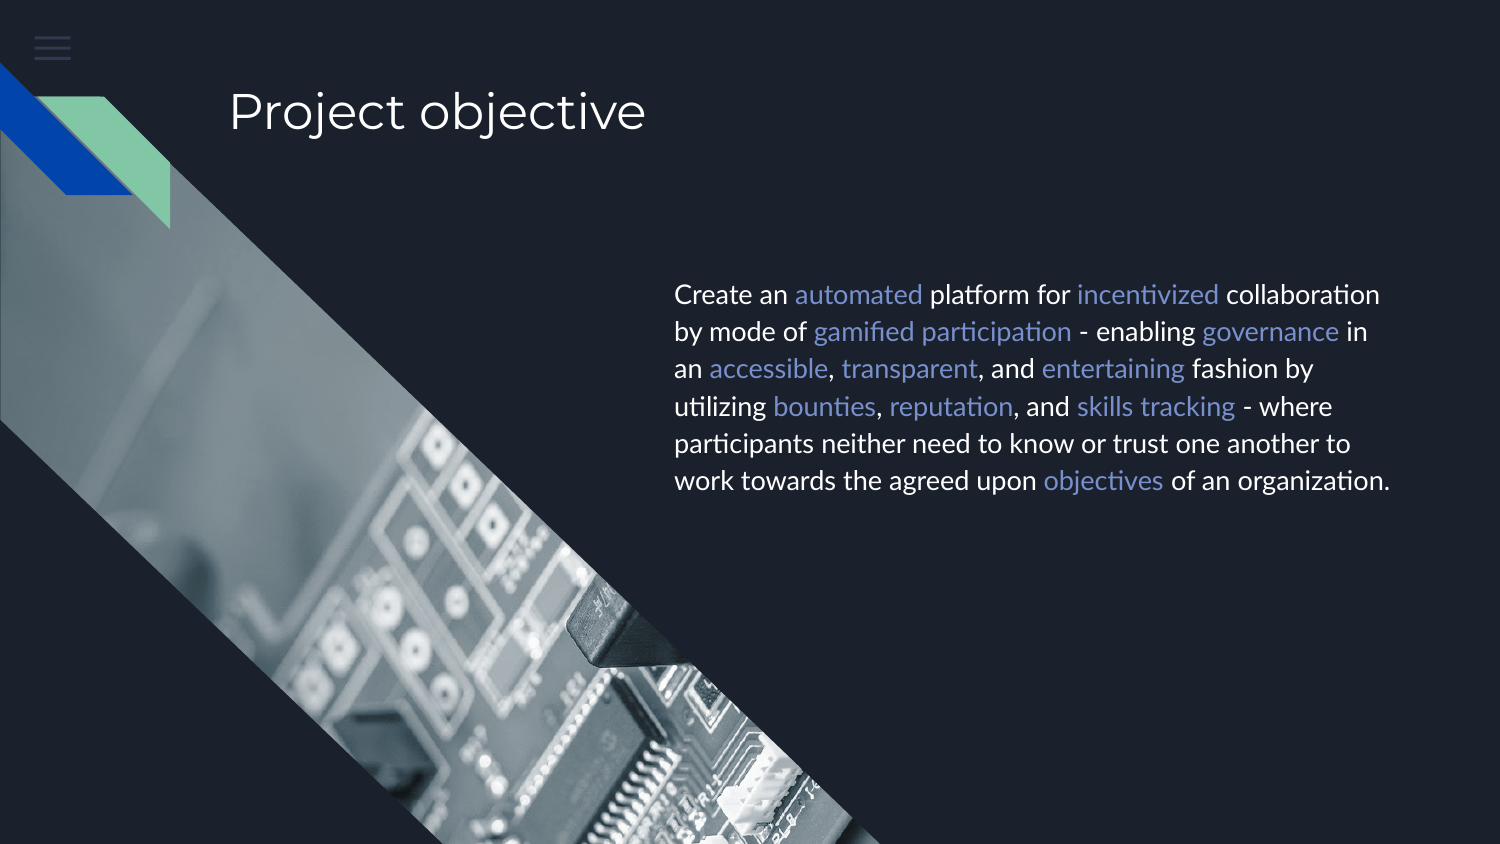

# Project objective
Create an automated platform for incentivized collaboration by mode of gamified participation - enabling governance in an accessible, transparent, and entertaining fashion by utilizing bounties, reputation, and skills tracking - where participants neither need to know or trust one another to work towards the agreed upon objectives of an organization.